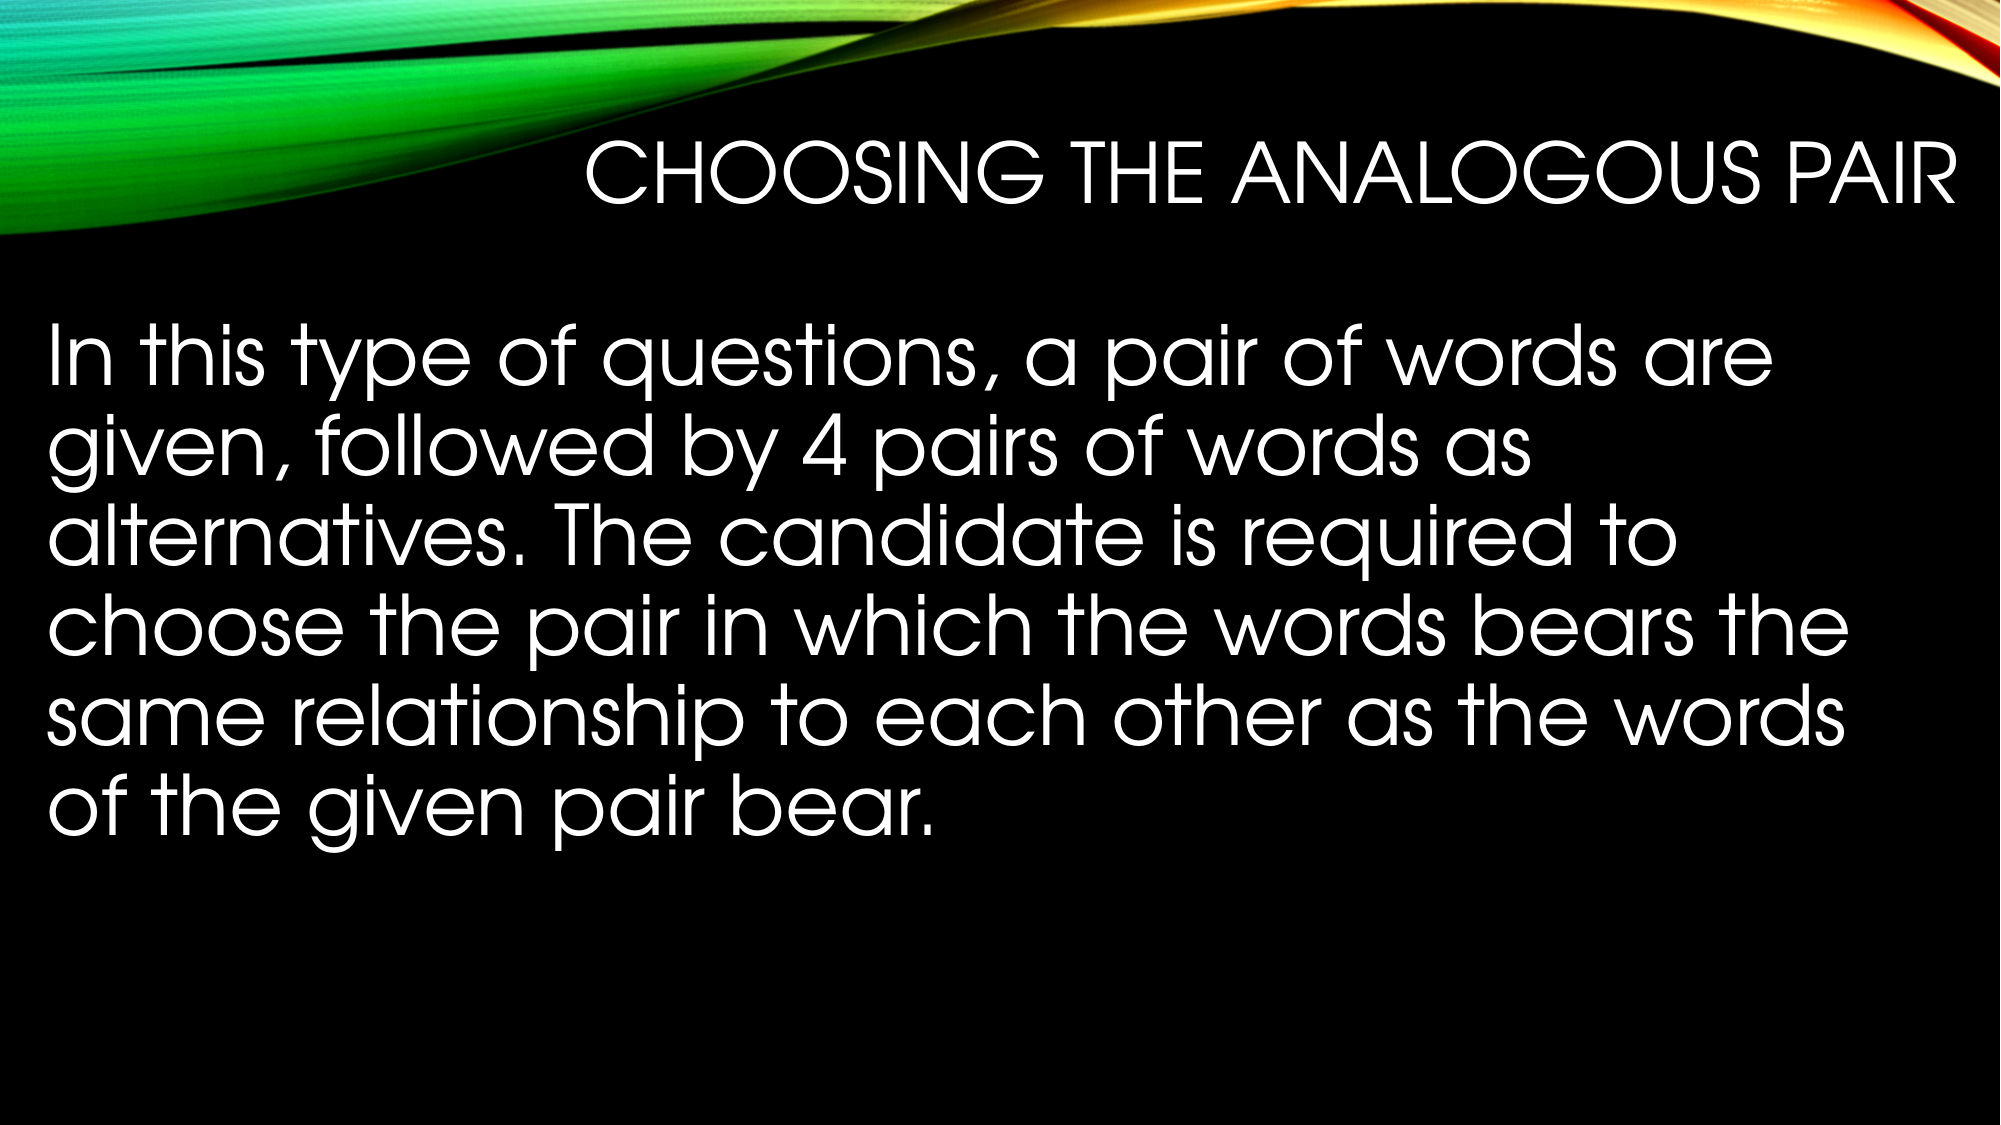

# Choosing the Analogous Pair
In this type of questions, a pair of words are given, followed by 4 pairs of words as alternatives. The candidate is required to choose the pair in which the words bears the same relationship to each other as the words of the given pair bear.